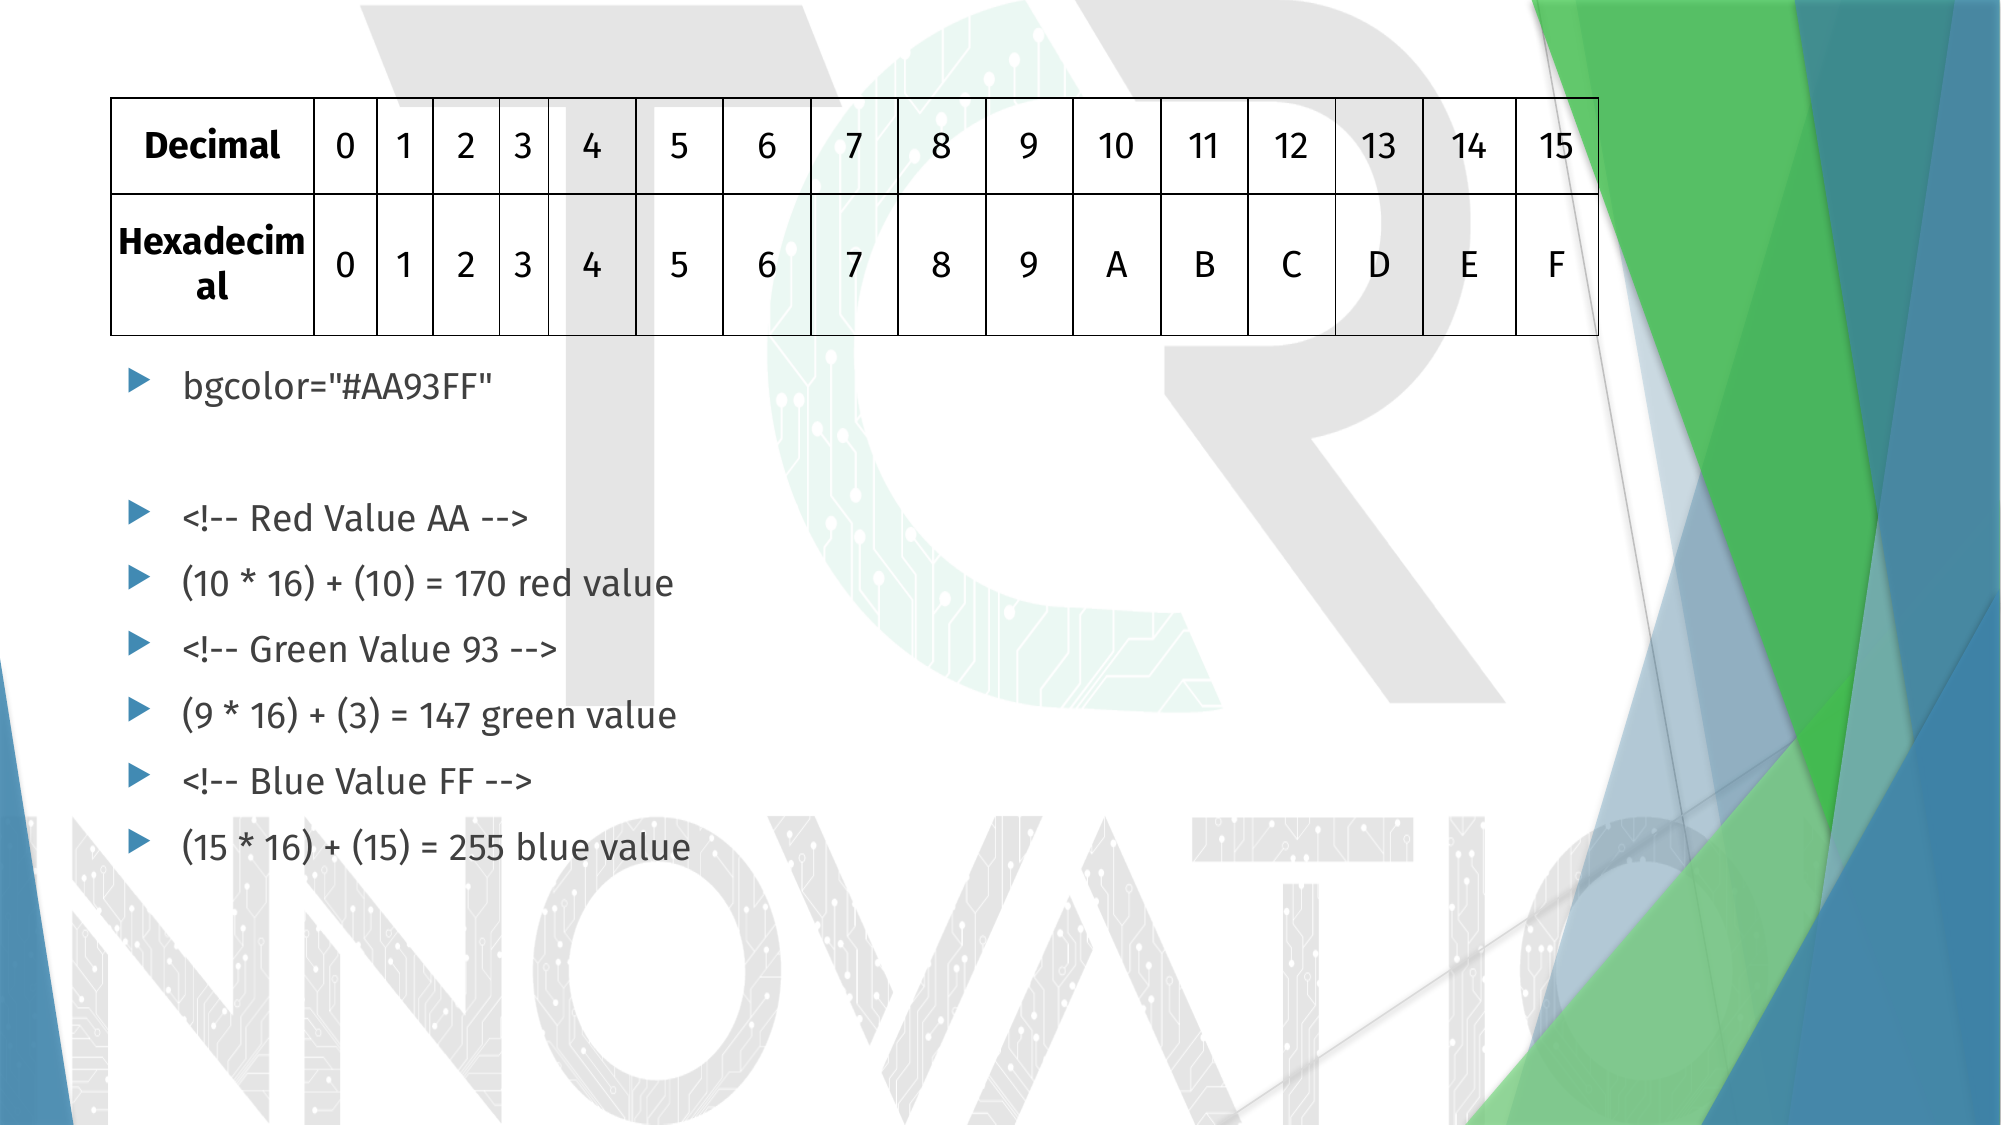

| Decimal | 0 | 1 | 2 | 3 | 4 | 5 | 6 | 7 | 8 | 9 | 10 | 11 | 12 | 13 | 14 | 15 |
| --- | --- | --- | --- | --- | --- | --- | --- | --- | --- | --- | --- | --- | --- | --- | --- | --- |
| Hexadecimal | 0 | 1 | 2 | 3 | 4 | 5 | 6 | 7 | 8 | 9 | A | B | C | D | E | F |
#
bgcolor="#AA93FF"

<!-- Red Value AA -->
(10 * 16) + (10) = 170 red value
<!-- Green Value 93 -->
(9 * 16) + (3) = 147 green value
<!-- Blue Value FF -->
(15 * 16) + (15) = 255 blue value